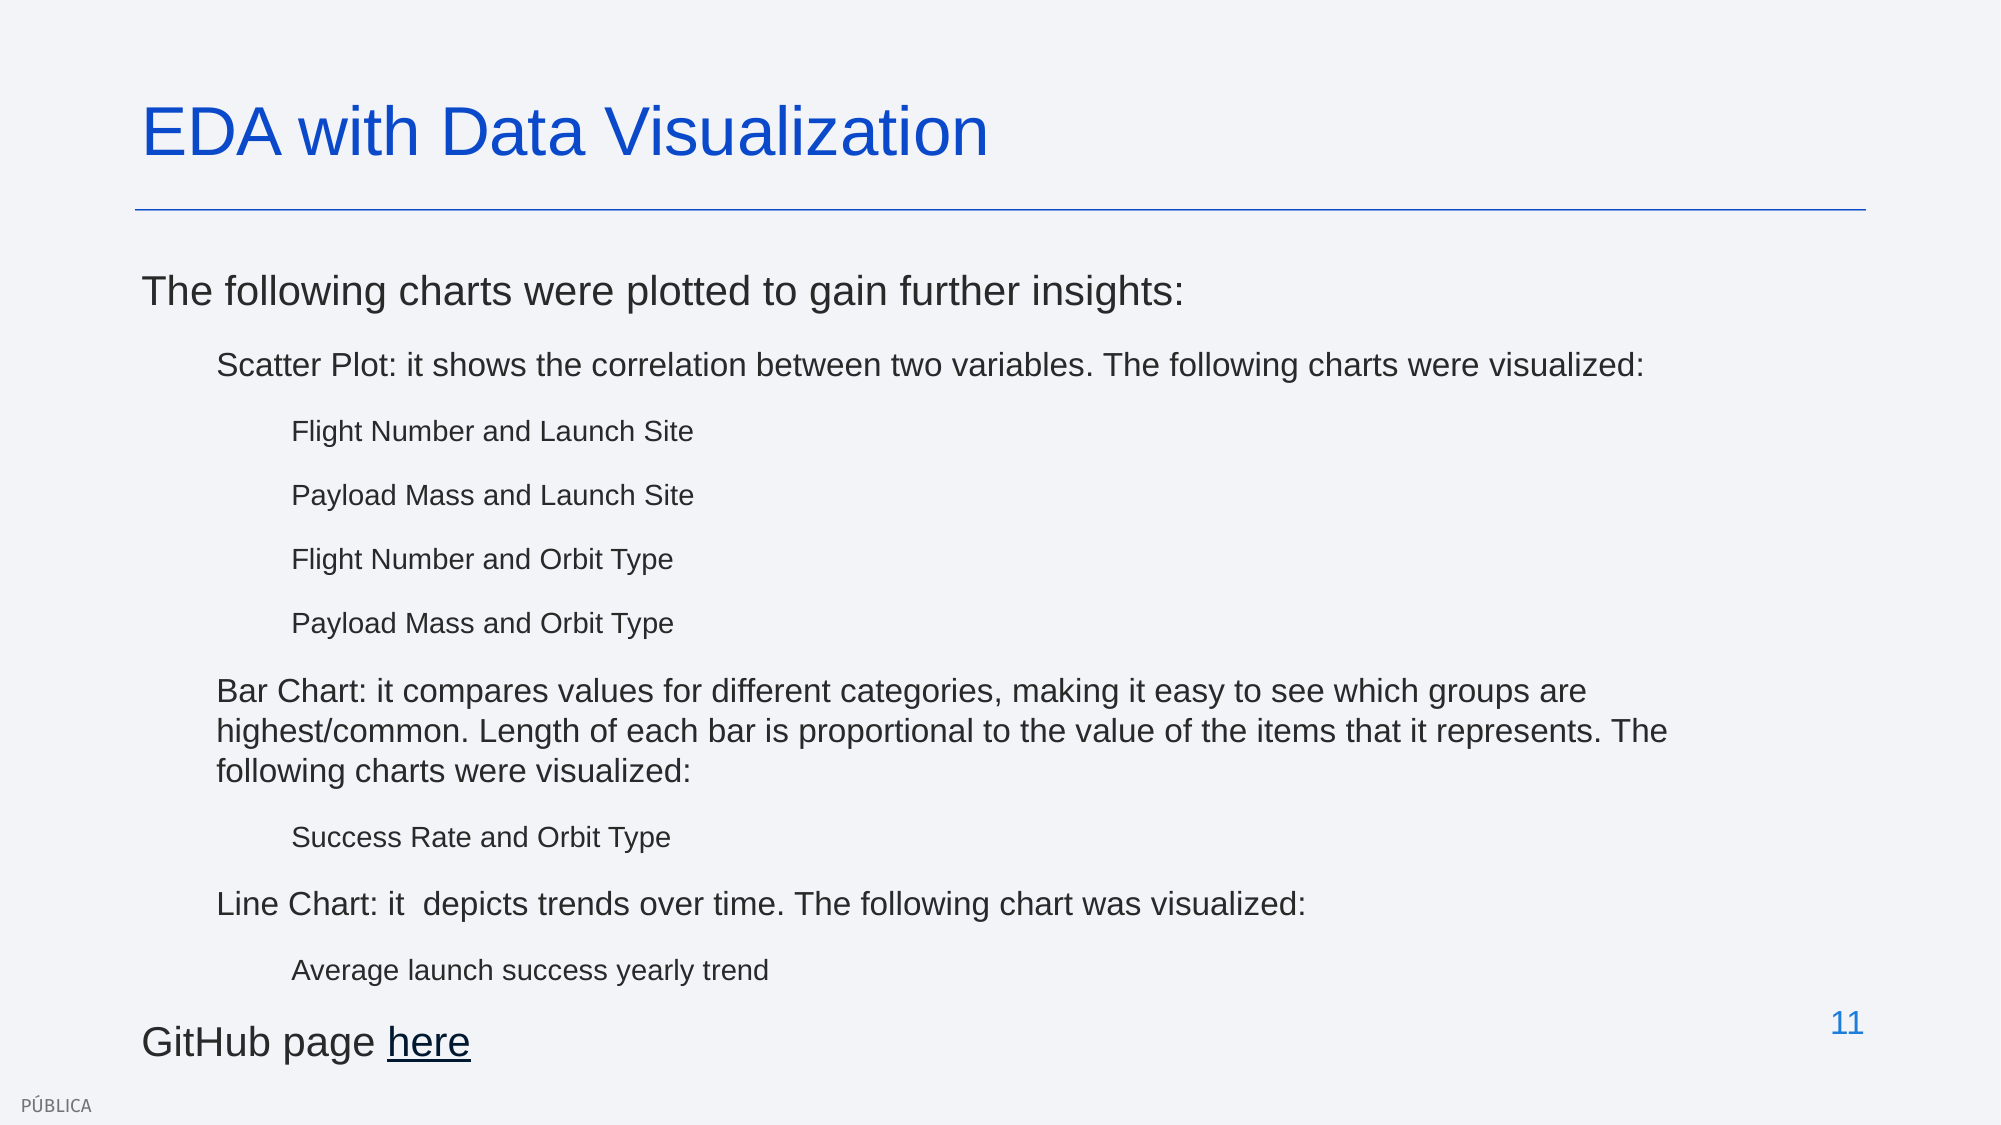

EDA with Data Visualization
The following charts were plotted to gain further insights:
Scatter Plot: it shows the correlation between two variables. The following charts were visualized:
Flight Number and Launch Site
Payload Mass and Launch Site
Flight Number and Orbit Type
Payload Mass and Orbit Type
Bar Chart: it compares values for different categories, making it easy to see which groups are highest/common. Length of each bar is proportional to the value of the items that it represents. The following charts were visualized:
Success Rate and Orbit Type
Line Chart: it  depicts trends over time. The following chart was visualized:
Average launch success yearly trend
GitHub page here

11